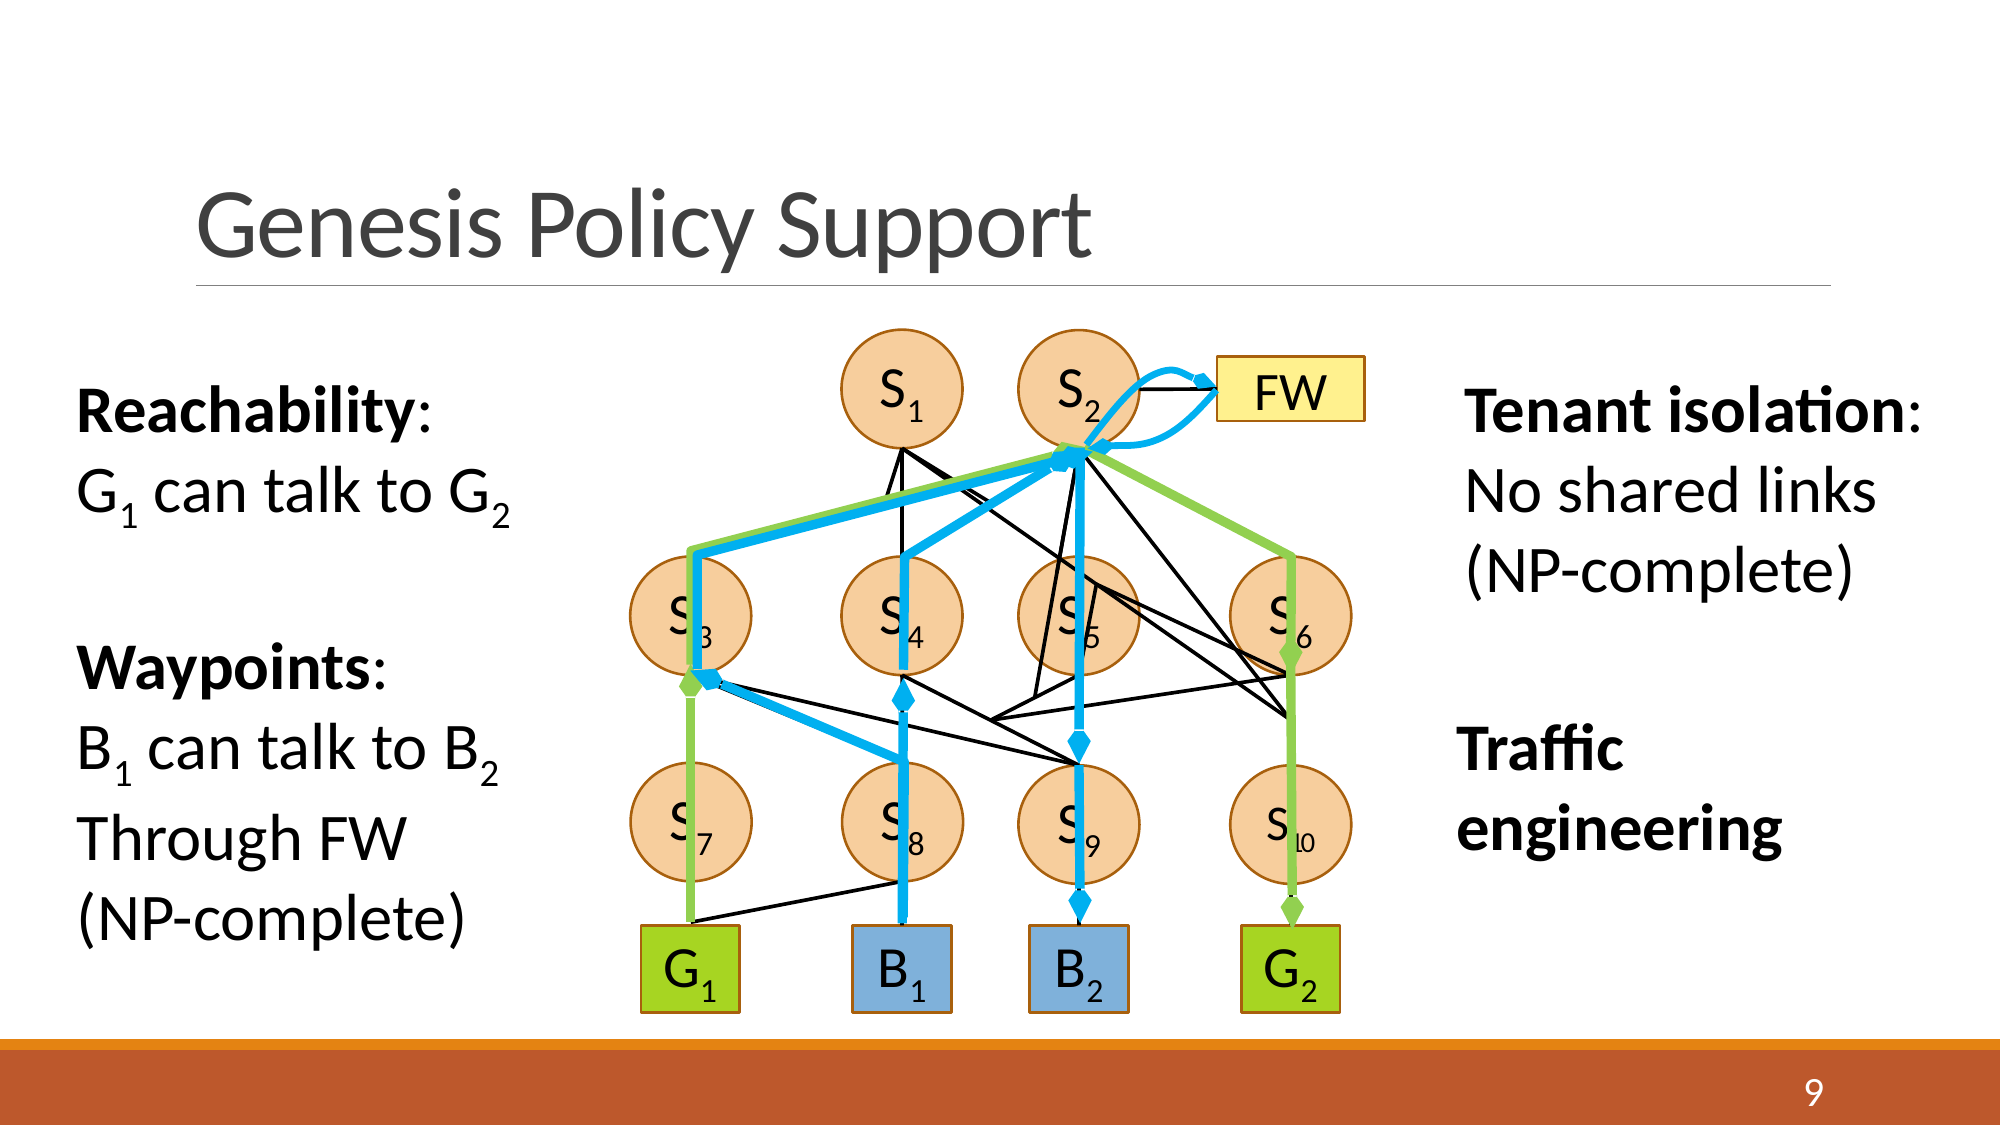

# Genesis Policy Support
S1
S2
FW
Reachability:
G1 can talk to G2
Tenant isolation:
No shared links
(NP-complete)

S6
S3
S4
S5
Waypoints:
B1 can talk to B2
Through FW
(NP-complete)

Traffic engineering
S7
S8

S9
S10
G1
B1
B2
G2
9